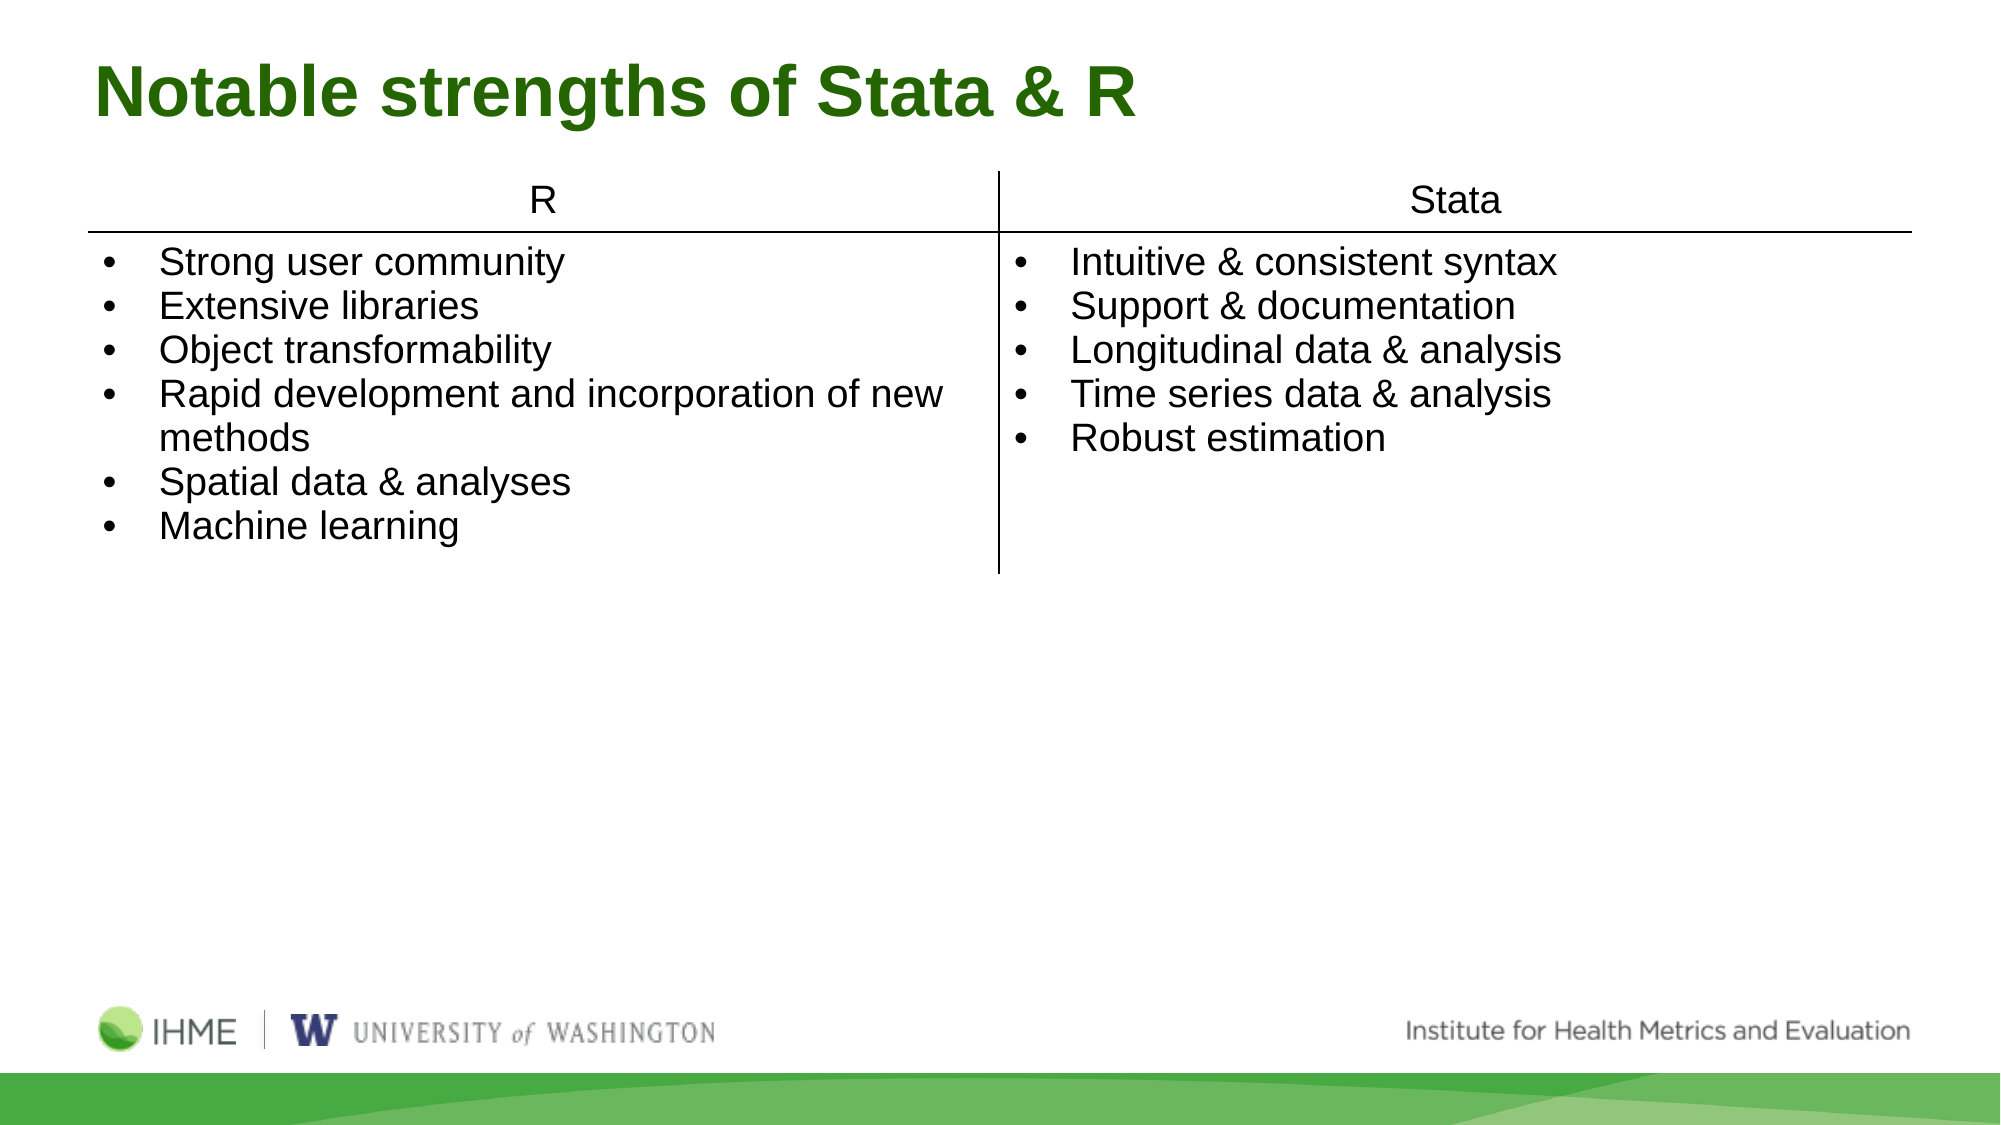

# Notable strengths of Stata & R
| R | Stata |
| --- | --- |
| Strong user community Extensive libraries Object transformability Rapid development and incorporation of new methods Spatial data & analyses Machine learning | Intuitive & consistent syntax Support & documentation Longitudinal data & analysis Time series data & analysis Robust estimation |